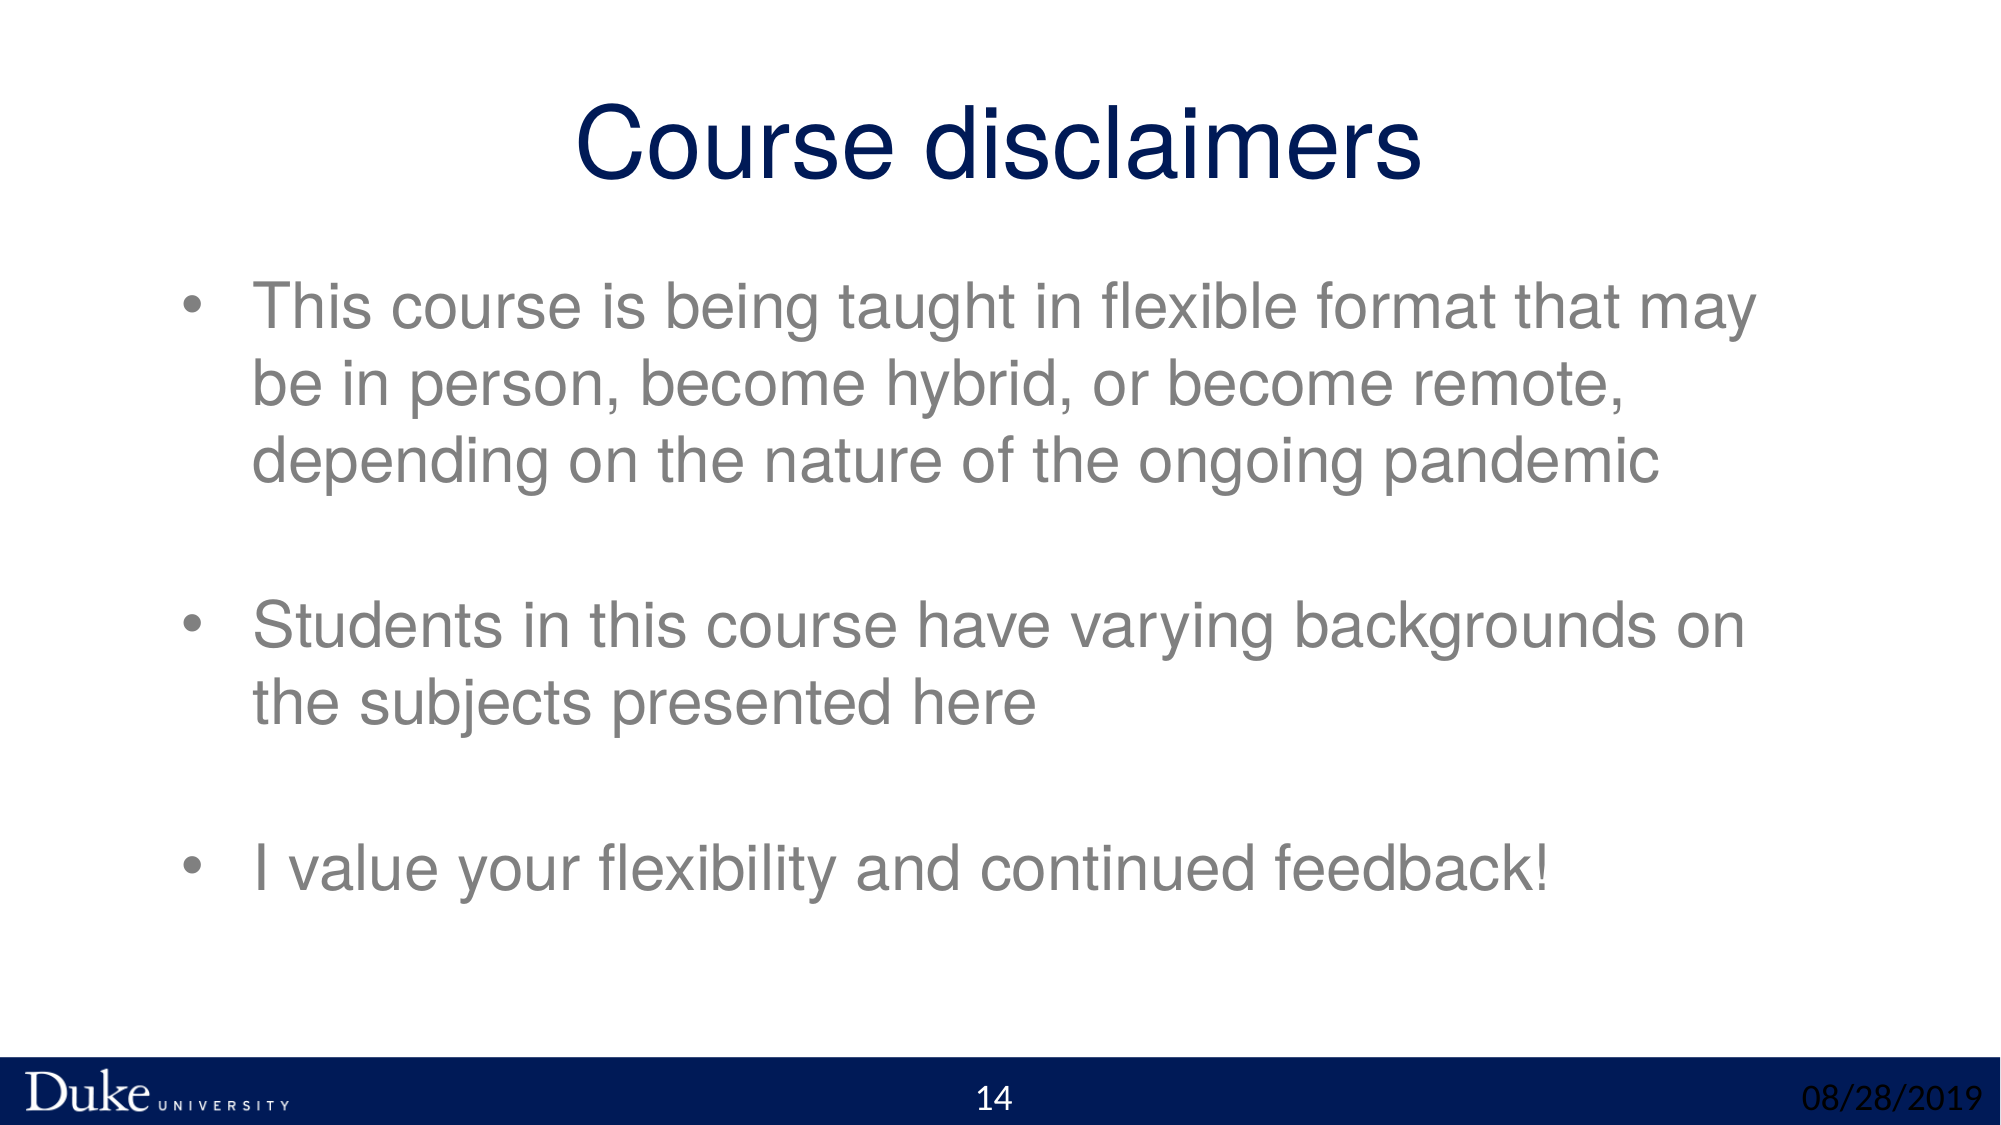

# Course disclaimers
This course is being taught in flexible format that may be in person, become hybrid, or become remote, depending on the nature of the ongoing pandemic

Students in this course have varying backgrounds on the subjects presented here

I value your flexibility and continued feedback!
14
08/28/2019